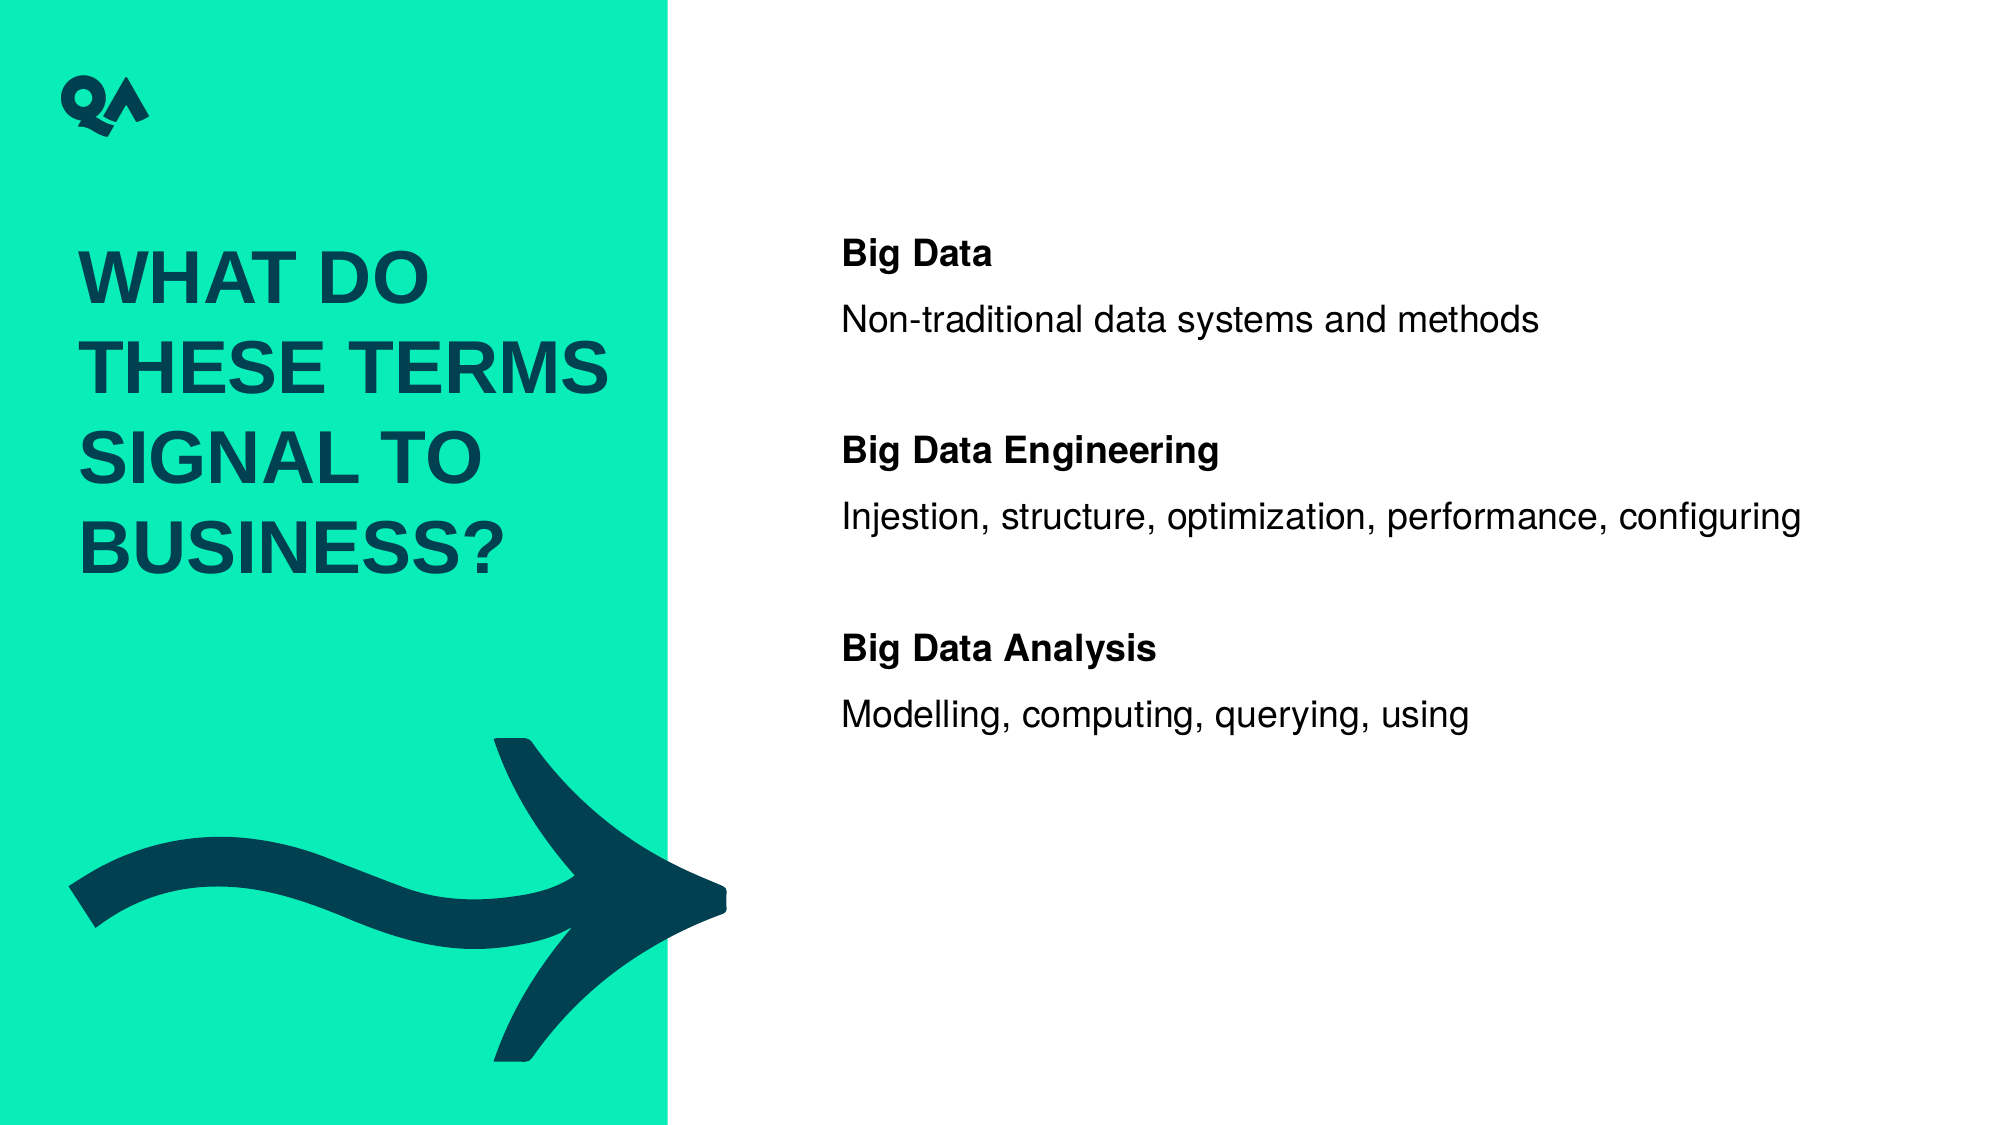

What do these terms signal to business?
Big Data
Non-traditional data systems and methods

Big Data Engineering
Injestion, structure, optimization, performance, configuring

Big Data Analysis
Modelling, computing, querying, using